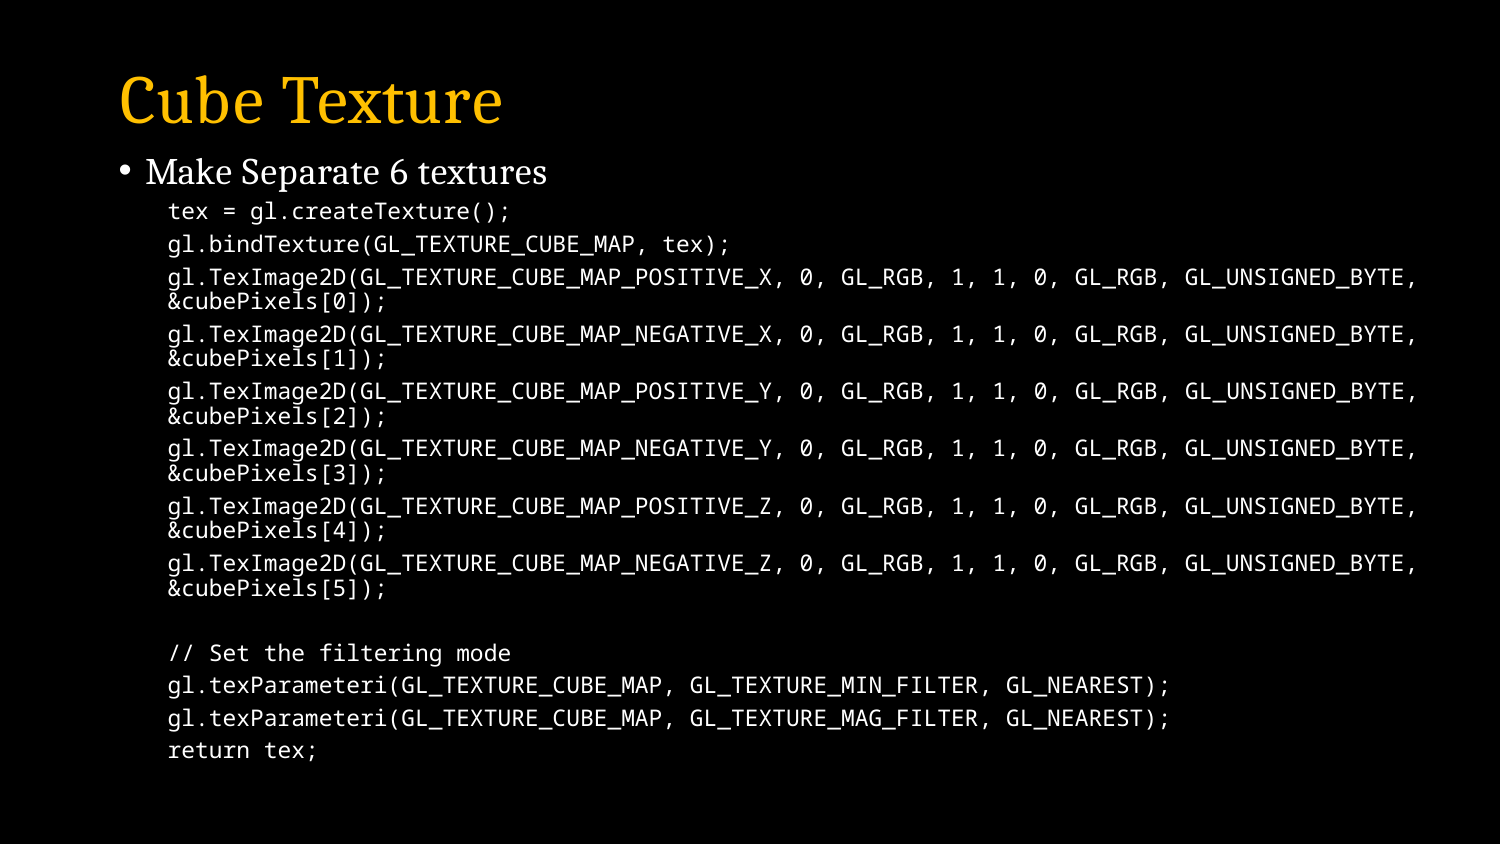

# Cube Texture
Make Separate 6 textures
tex = gl.createTexture();
gl.bindTexture(GL_TEXTURE_CUBE_MAP, tex);
gl.TexImage2D(GL_TEXTURE_CUBE_MAP_POSITIVE_X, 0, GL_RGB, 1, 1, 0, GL_RGB, GL_UNSIGNED_BYTE, &cubePixels[0]);
gl.TexImage2D(GL_TEXTURE_CUBE_MAP_NEGATIVE_X, 0, GL_RGB, 1, 1, 0, GL_RGB, GL_UNSIGNED_BYTE, &cubePixels[1]);
gl.TexImage2D(GL_TEXTURE_CUBE_MAP_POSITIVE_Y, 0, GL_RGB, 1, 1, 0, GL_RGB, GL_UNSIGNED_BYTE, &cubePixels[2]);
gl.TexImage2D(GL_TEXTURE_CUBE_MAP_NEGATIVE_Y, 0, GL_RGB, 1, 1, 0, GL_RGB, GL_UNSIGNED_BYTE, &cubePixels[3]);
gl.TexImage2D(GL_TEXTURE_CUBE_MAP_POSITIVE_Z, 0, GL_RGB, 1, 1, 0, GL_RGB, GL_UNSIGNED_BYTE, &cubePixels[4]);
gl.TexImage2D(GL_TEXTURE_CUBE_MAP_NEGATIVE_Z, 0, GL_RGB, 1, 1, 0, GL_RGB, GL_UNSIGNED_BYTE, &cubePixels[5]);

// Set the filtering mode
gl.texParameteri(GL_TEXTURE_CUBE_MAP, GL_TEXTURE_MIN_FILTER, GL_NEAREST);
gl.texParameteri(GL_TEXTURE_CUBE_MAP, GL_TEXTURE_MAG_FILTER, GL_NEAREST);
return tex;